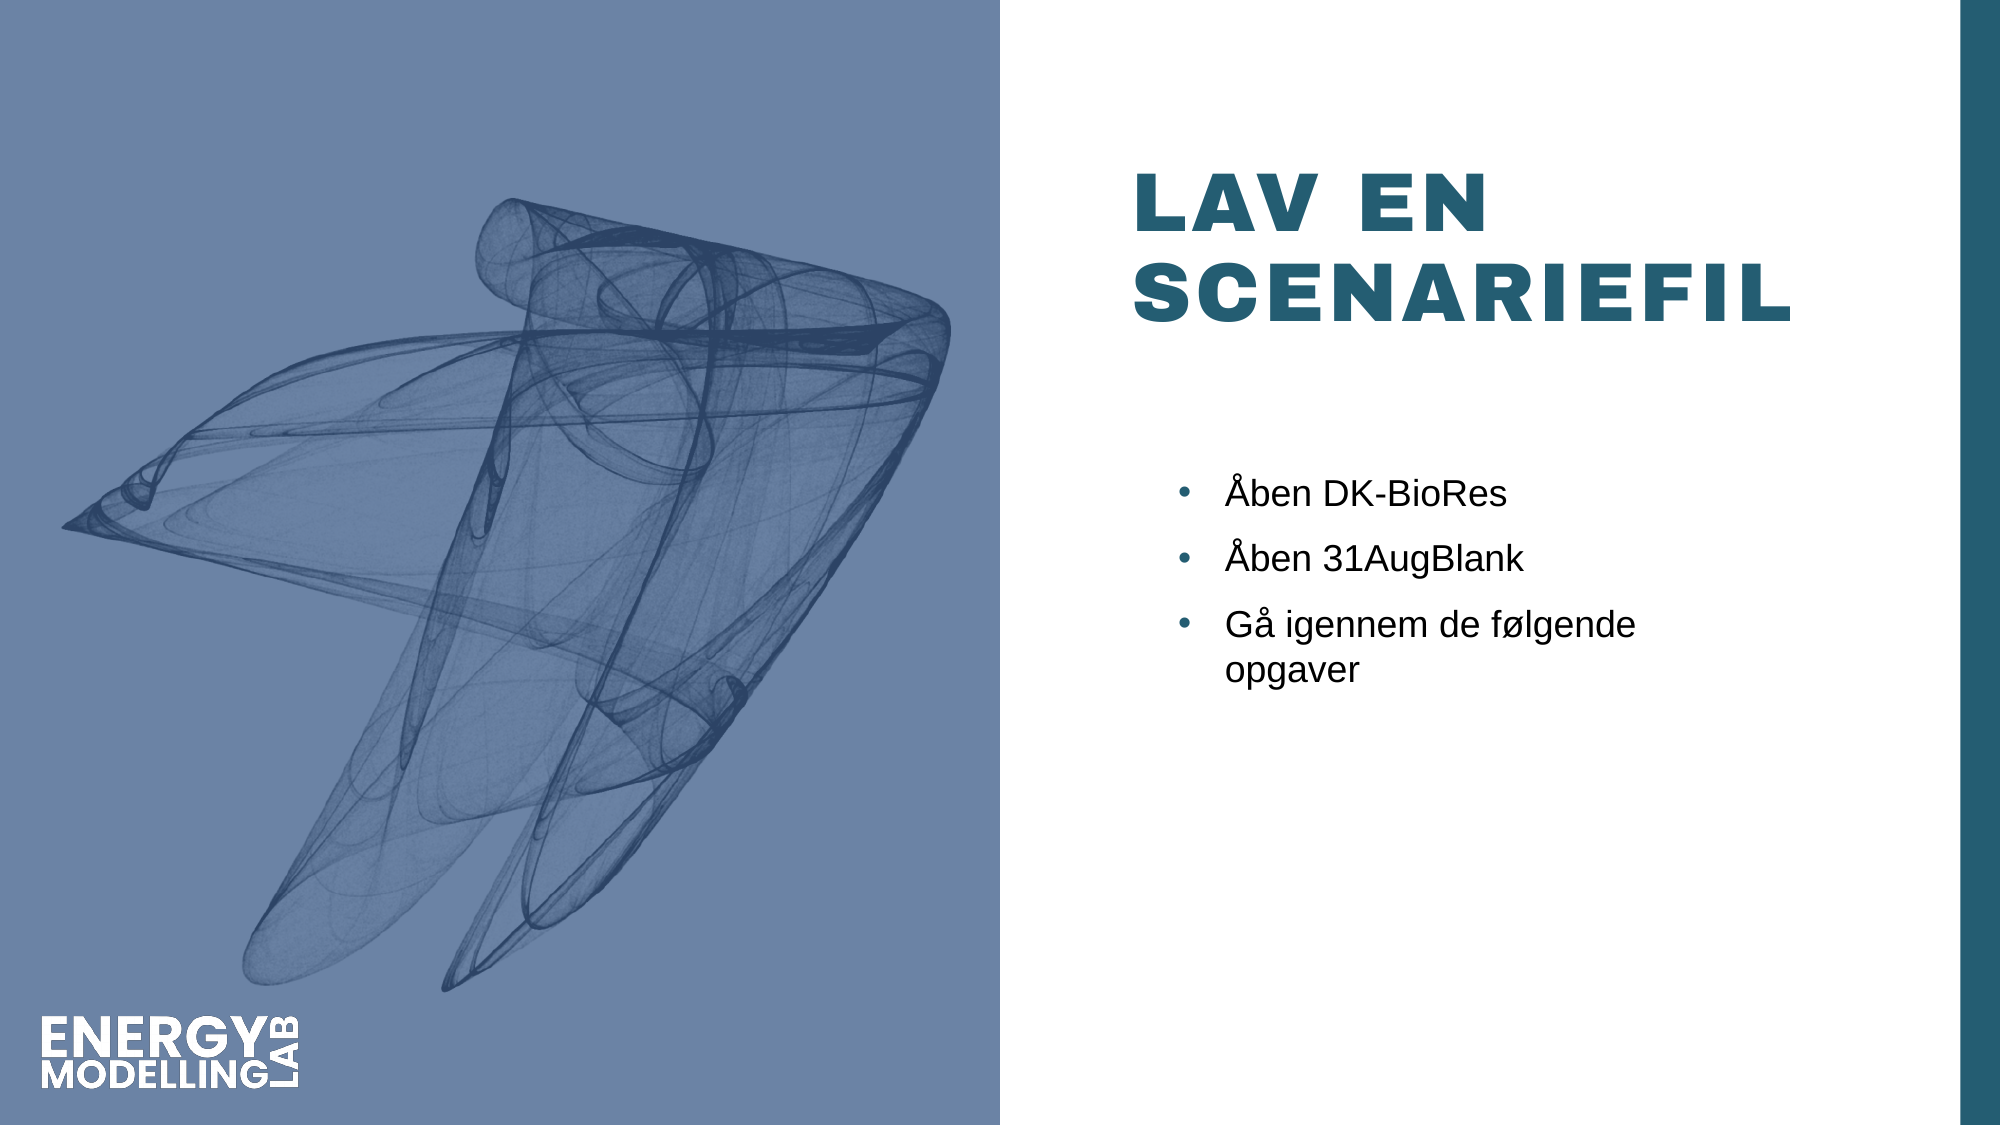

# Lav en scenariefil
Åben DK-BioRes
Åben 31AugBlank
Gå igennem de følgende opgaver